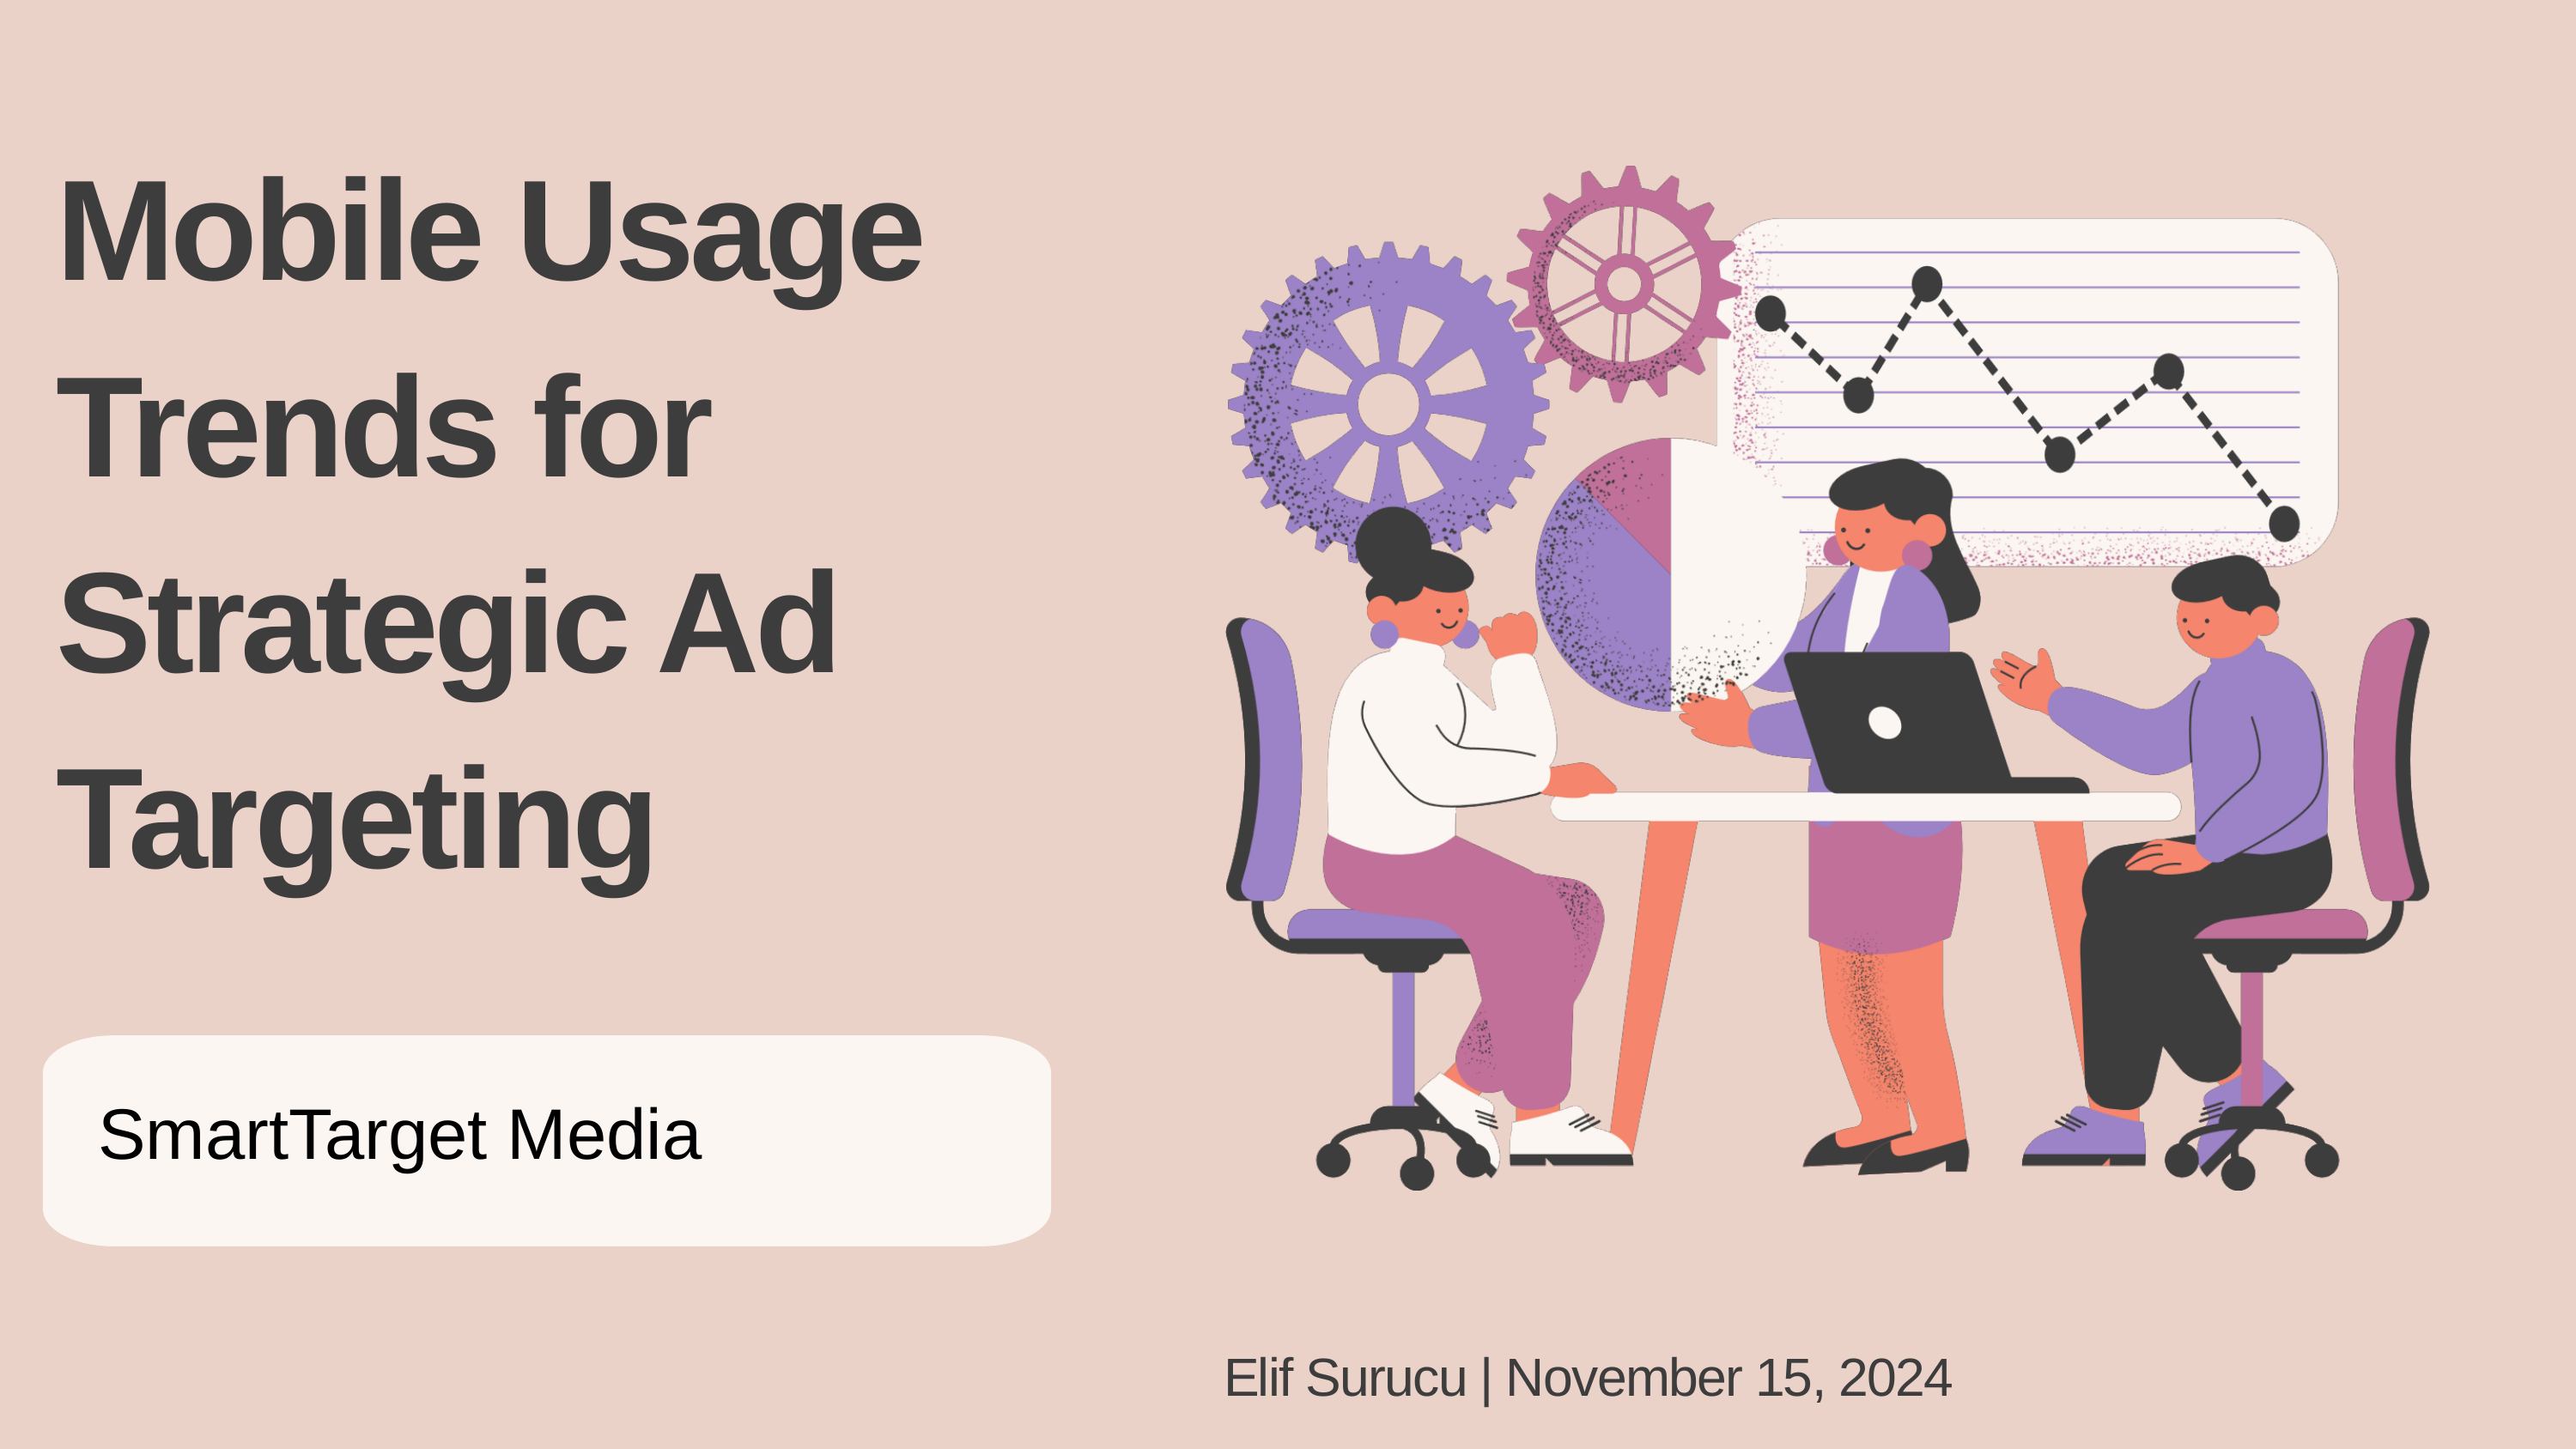

Mobile Usage Trends for Strategic Ad Targeting

SmartTarget Media
Elif Surucu | November 15, 2024